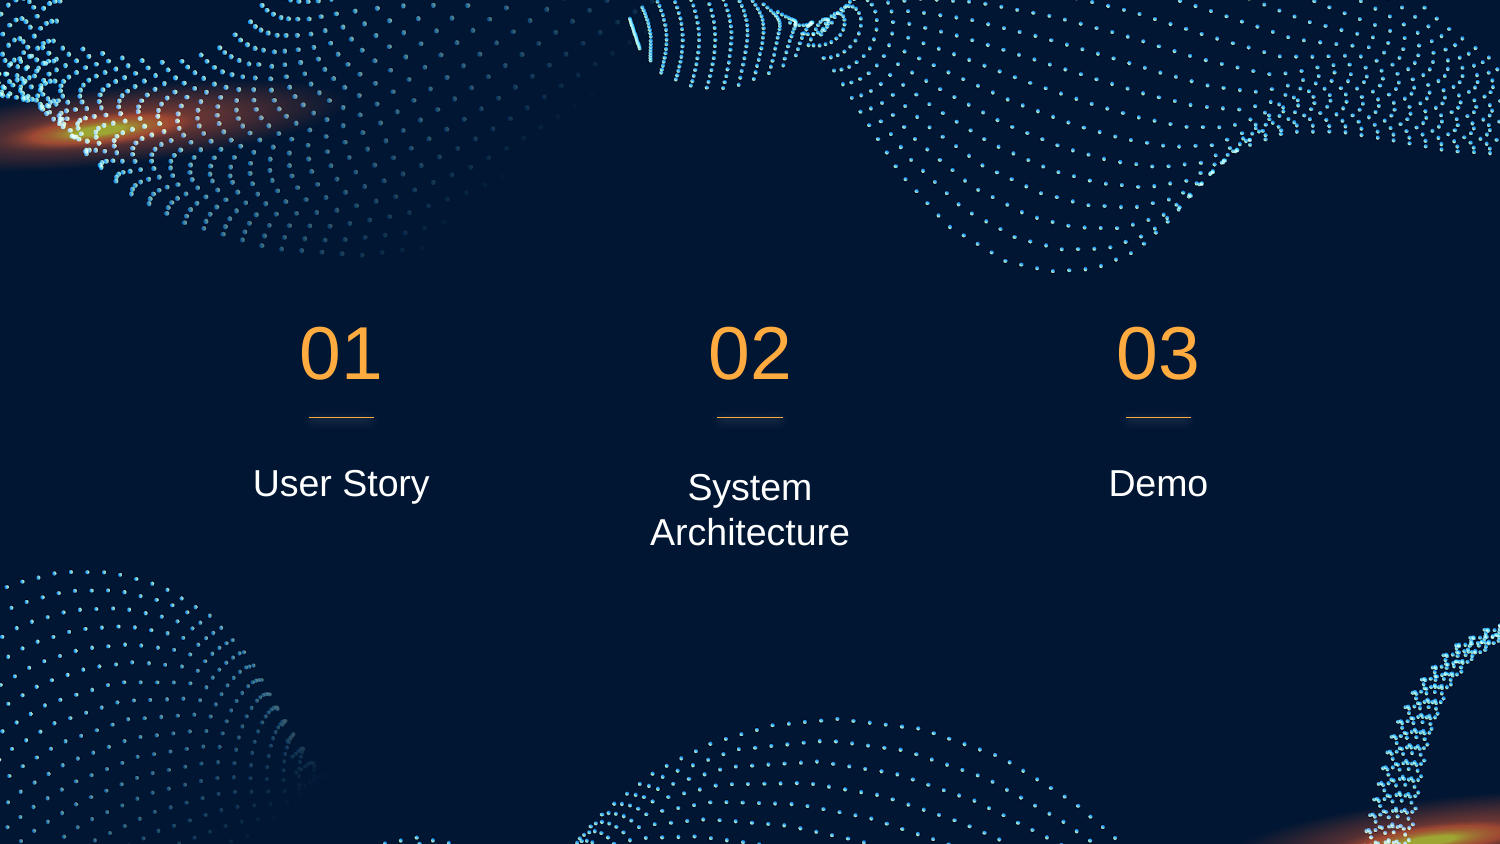

01
02
03
User Story
Demo
# System Architecture